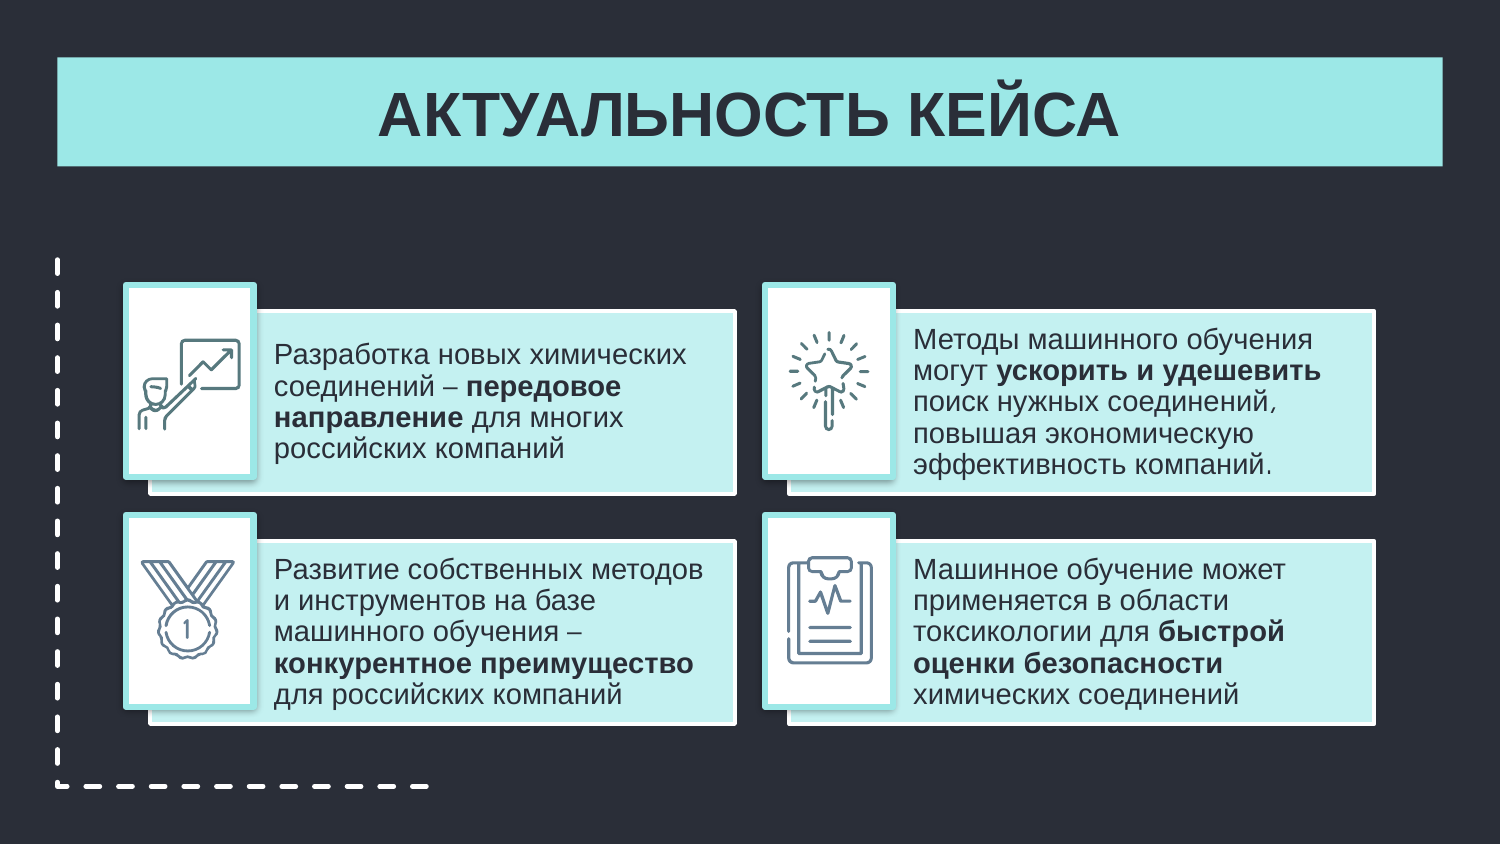

АКТУАЛЬНОСТЬ КЕЙСА
Разработка новых химических соединений – передовое направление для многих российских компаний
Методы машинного обучения могут ускорить и удешевить поиск нужных соединений, повышая экономическую эффективность компаний.
Развитие собственных методов и инструментов на базе машинного обучения – конкурентное преимущество для российских компаний
Машинное обучение может применяется в области токсикологии для быстрой оценки безопасности химических соединений